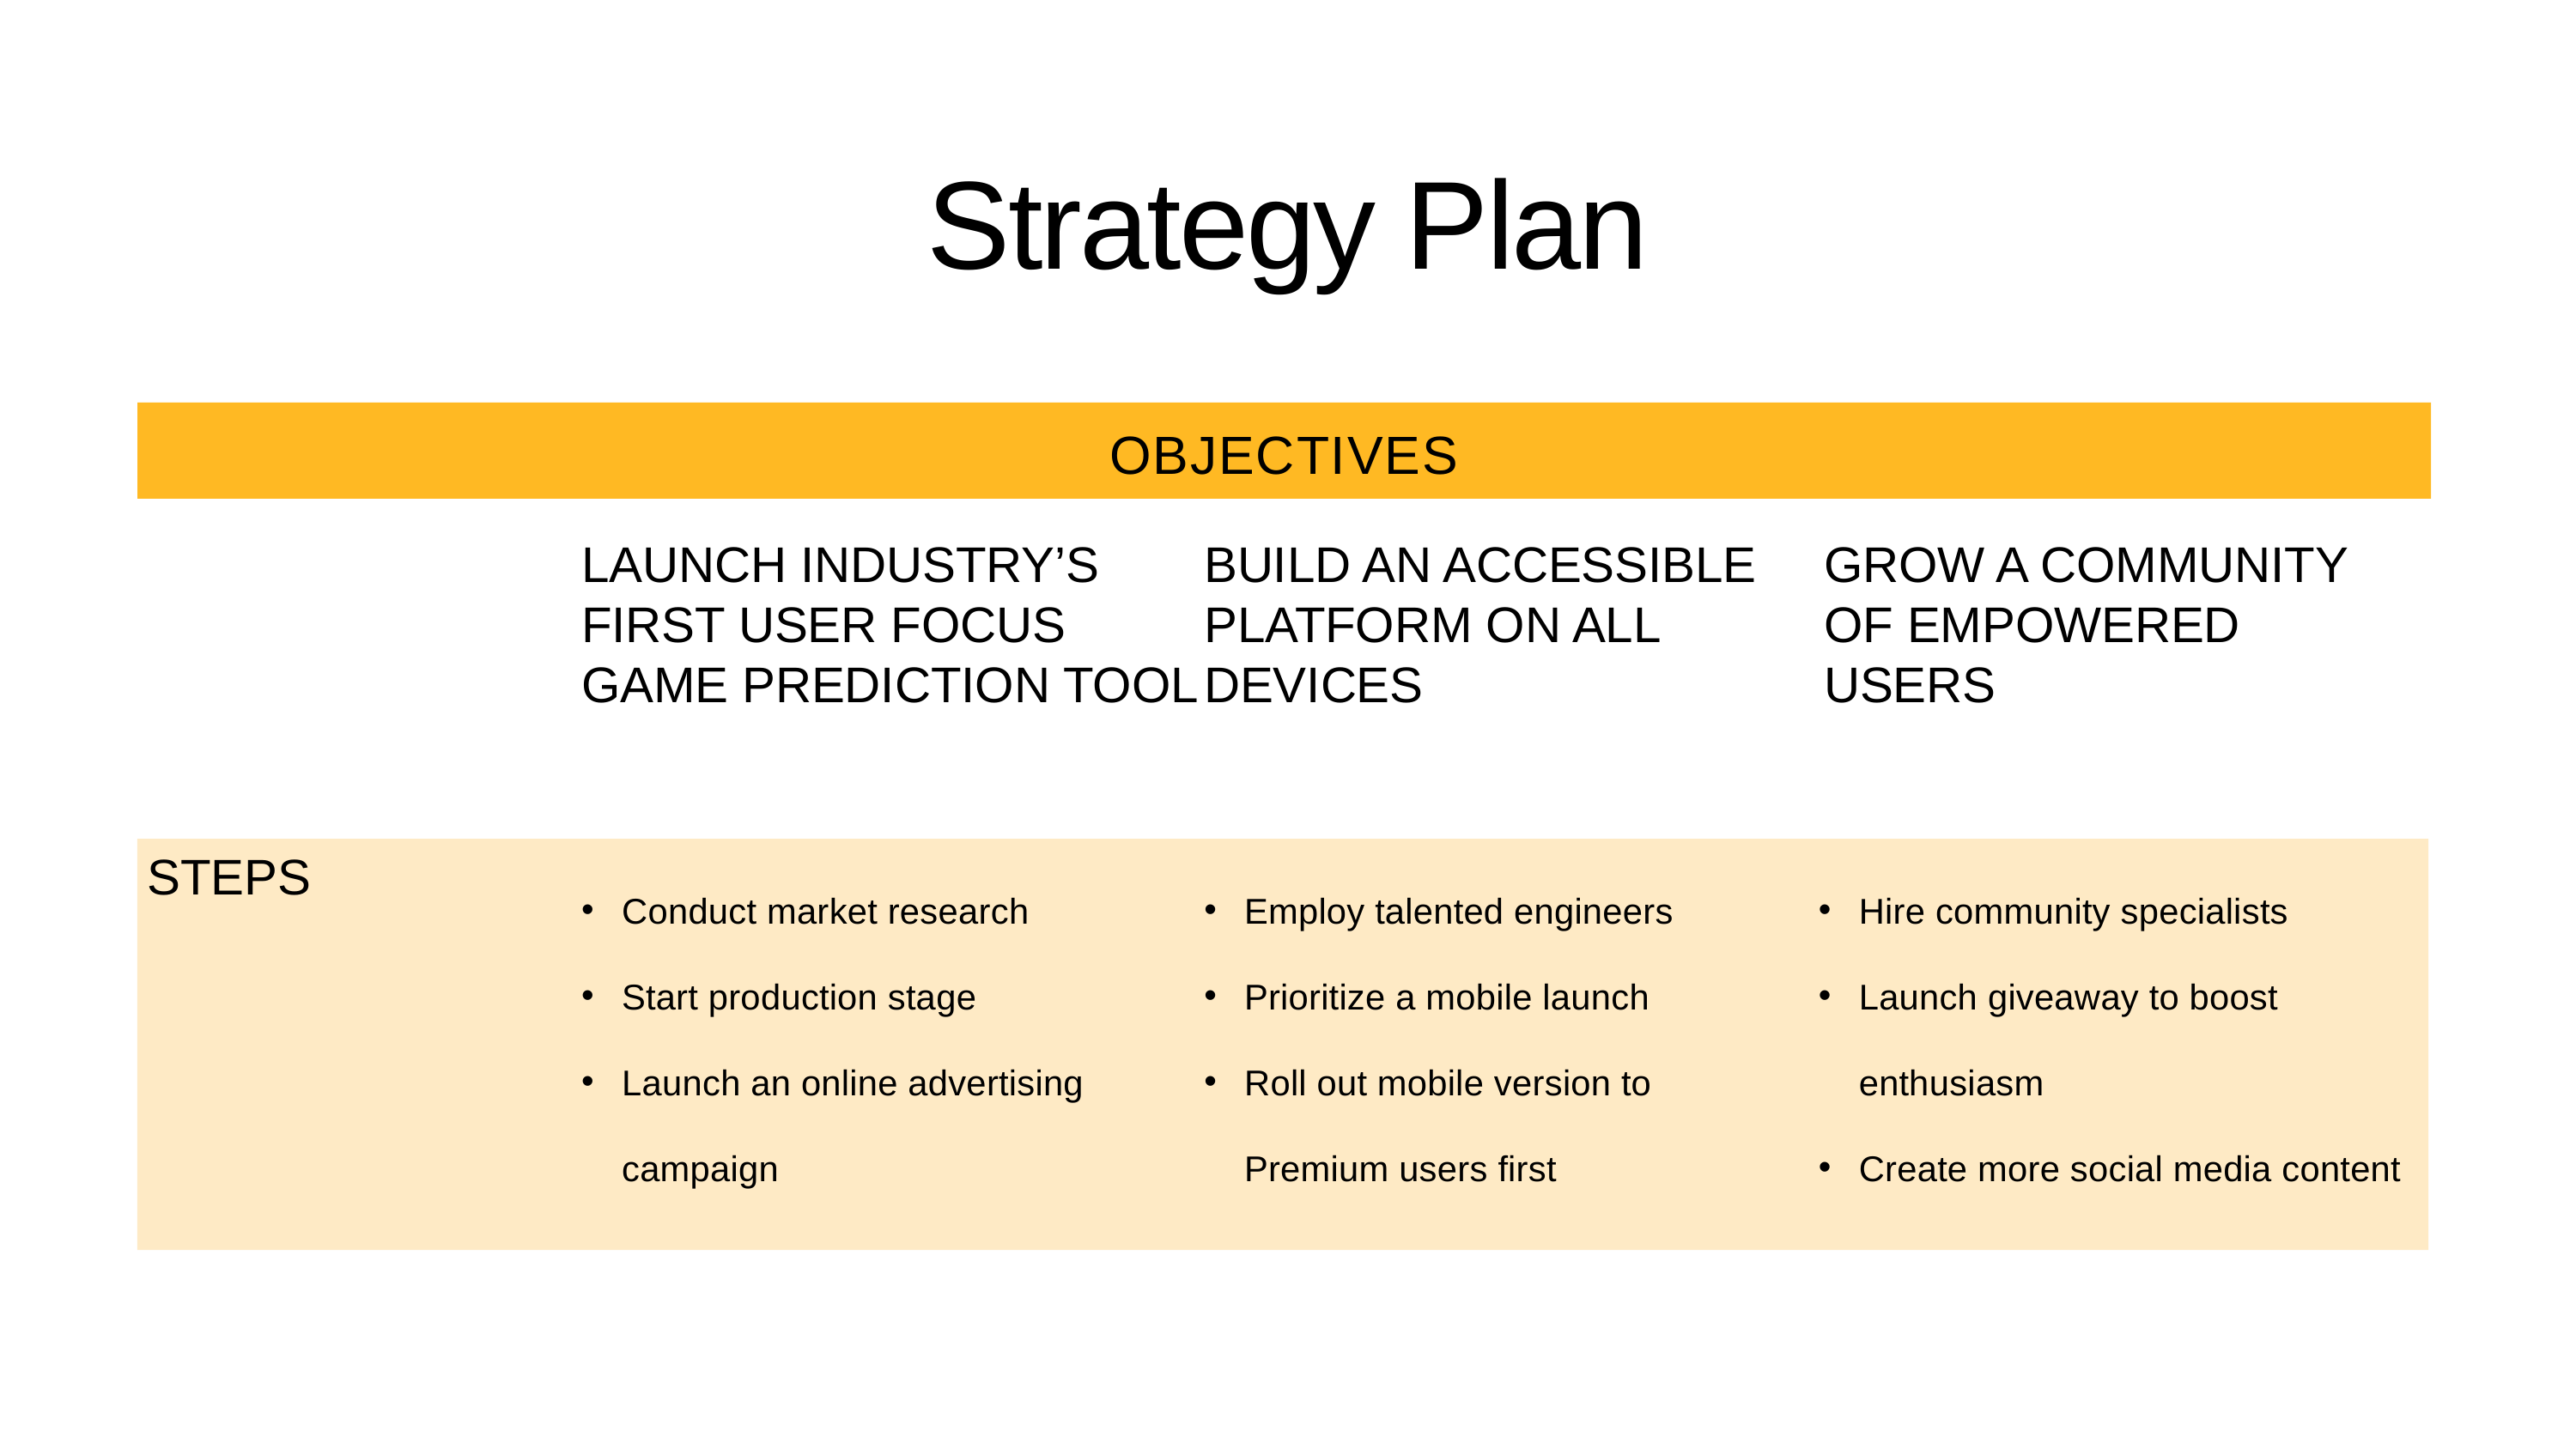

Strategy Plan

OBJECTIVES
GROW A COMMUNITY
OF EMPOWERED
USERS
LAUNCH INDUSTRY’S
FIRST USER FOCUS GAME PREDICTION TOOL
BUILD AN ACCESSIBLE PLATFORM ON ALL
DEVICES
STEPS

Employ talented engineers
Prioritize a mobile launch
Roll out mobile version to Premium users first
Hire community specialists
Launch giveaway to boost enthusiasm
Create more social media content
Conduct market research
Start production stage
Launch an online advertising campaign